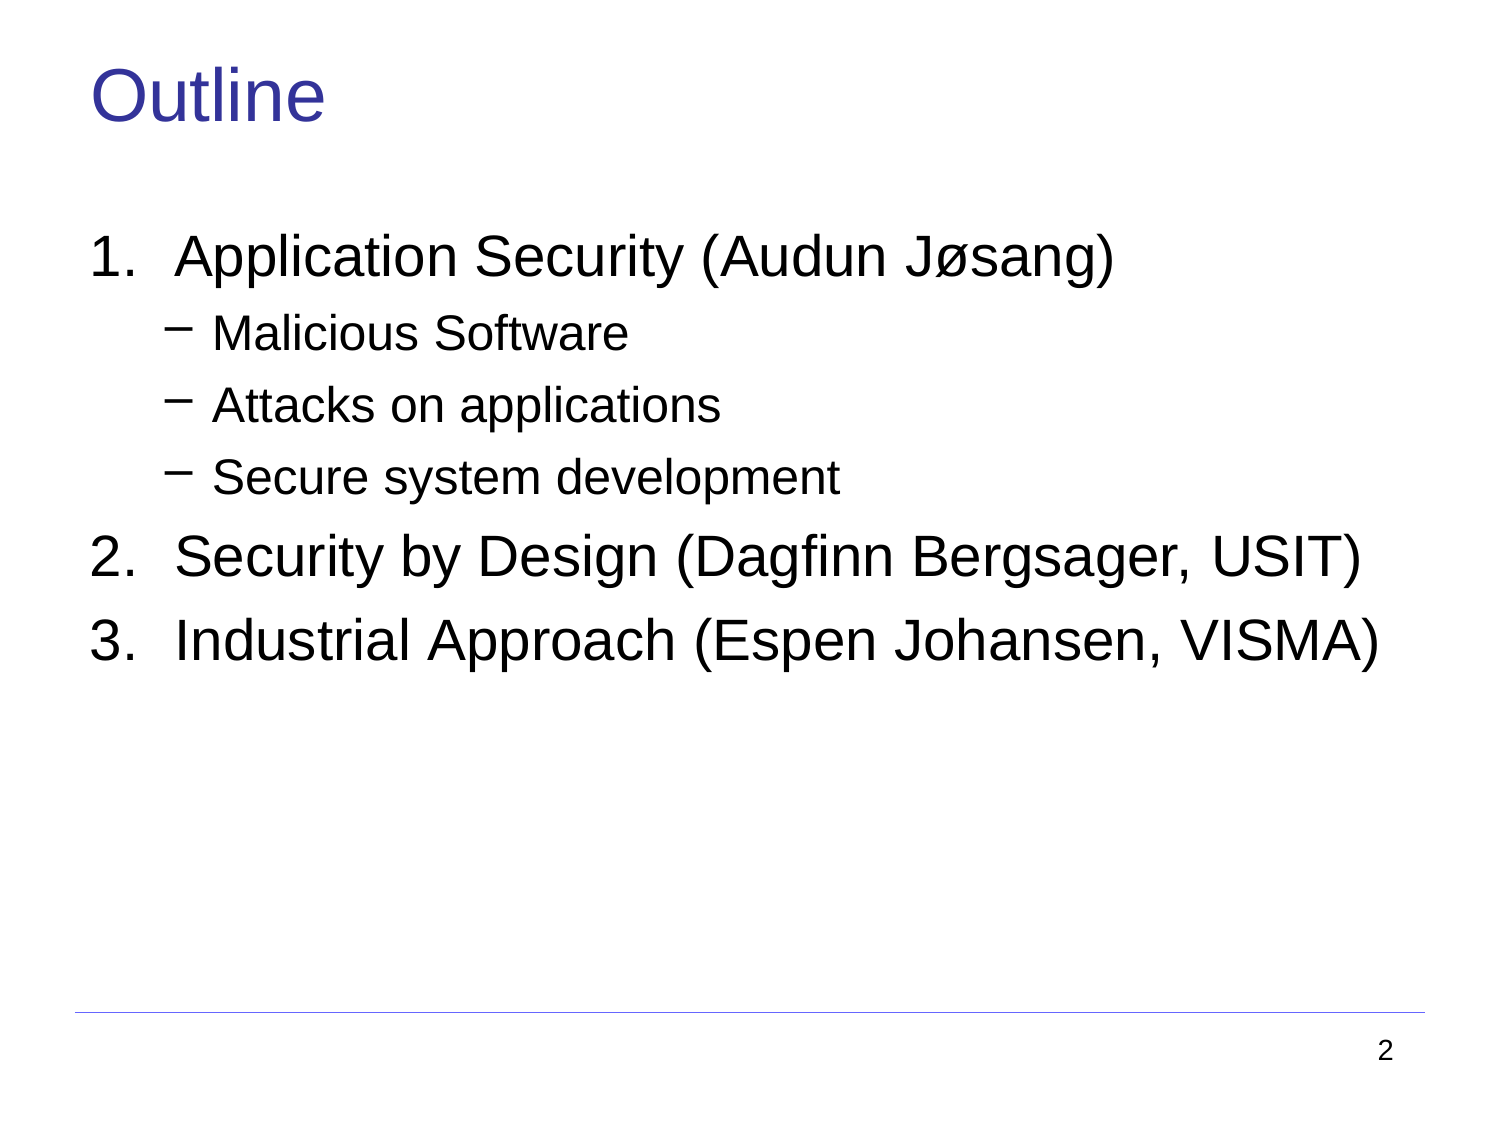

# Outline
Application Security (Audun Jøsang)
Malicious Software
Attacks on applications
Secure system development
Security by Design (Dagfinn Bergsager, USIT)
Industrial Approach (Espen Johansen, VISMA)

2